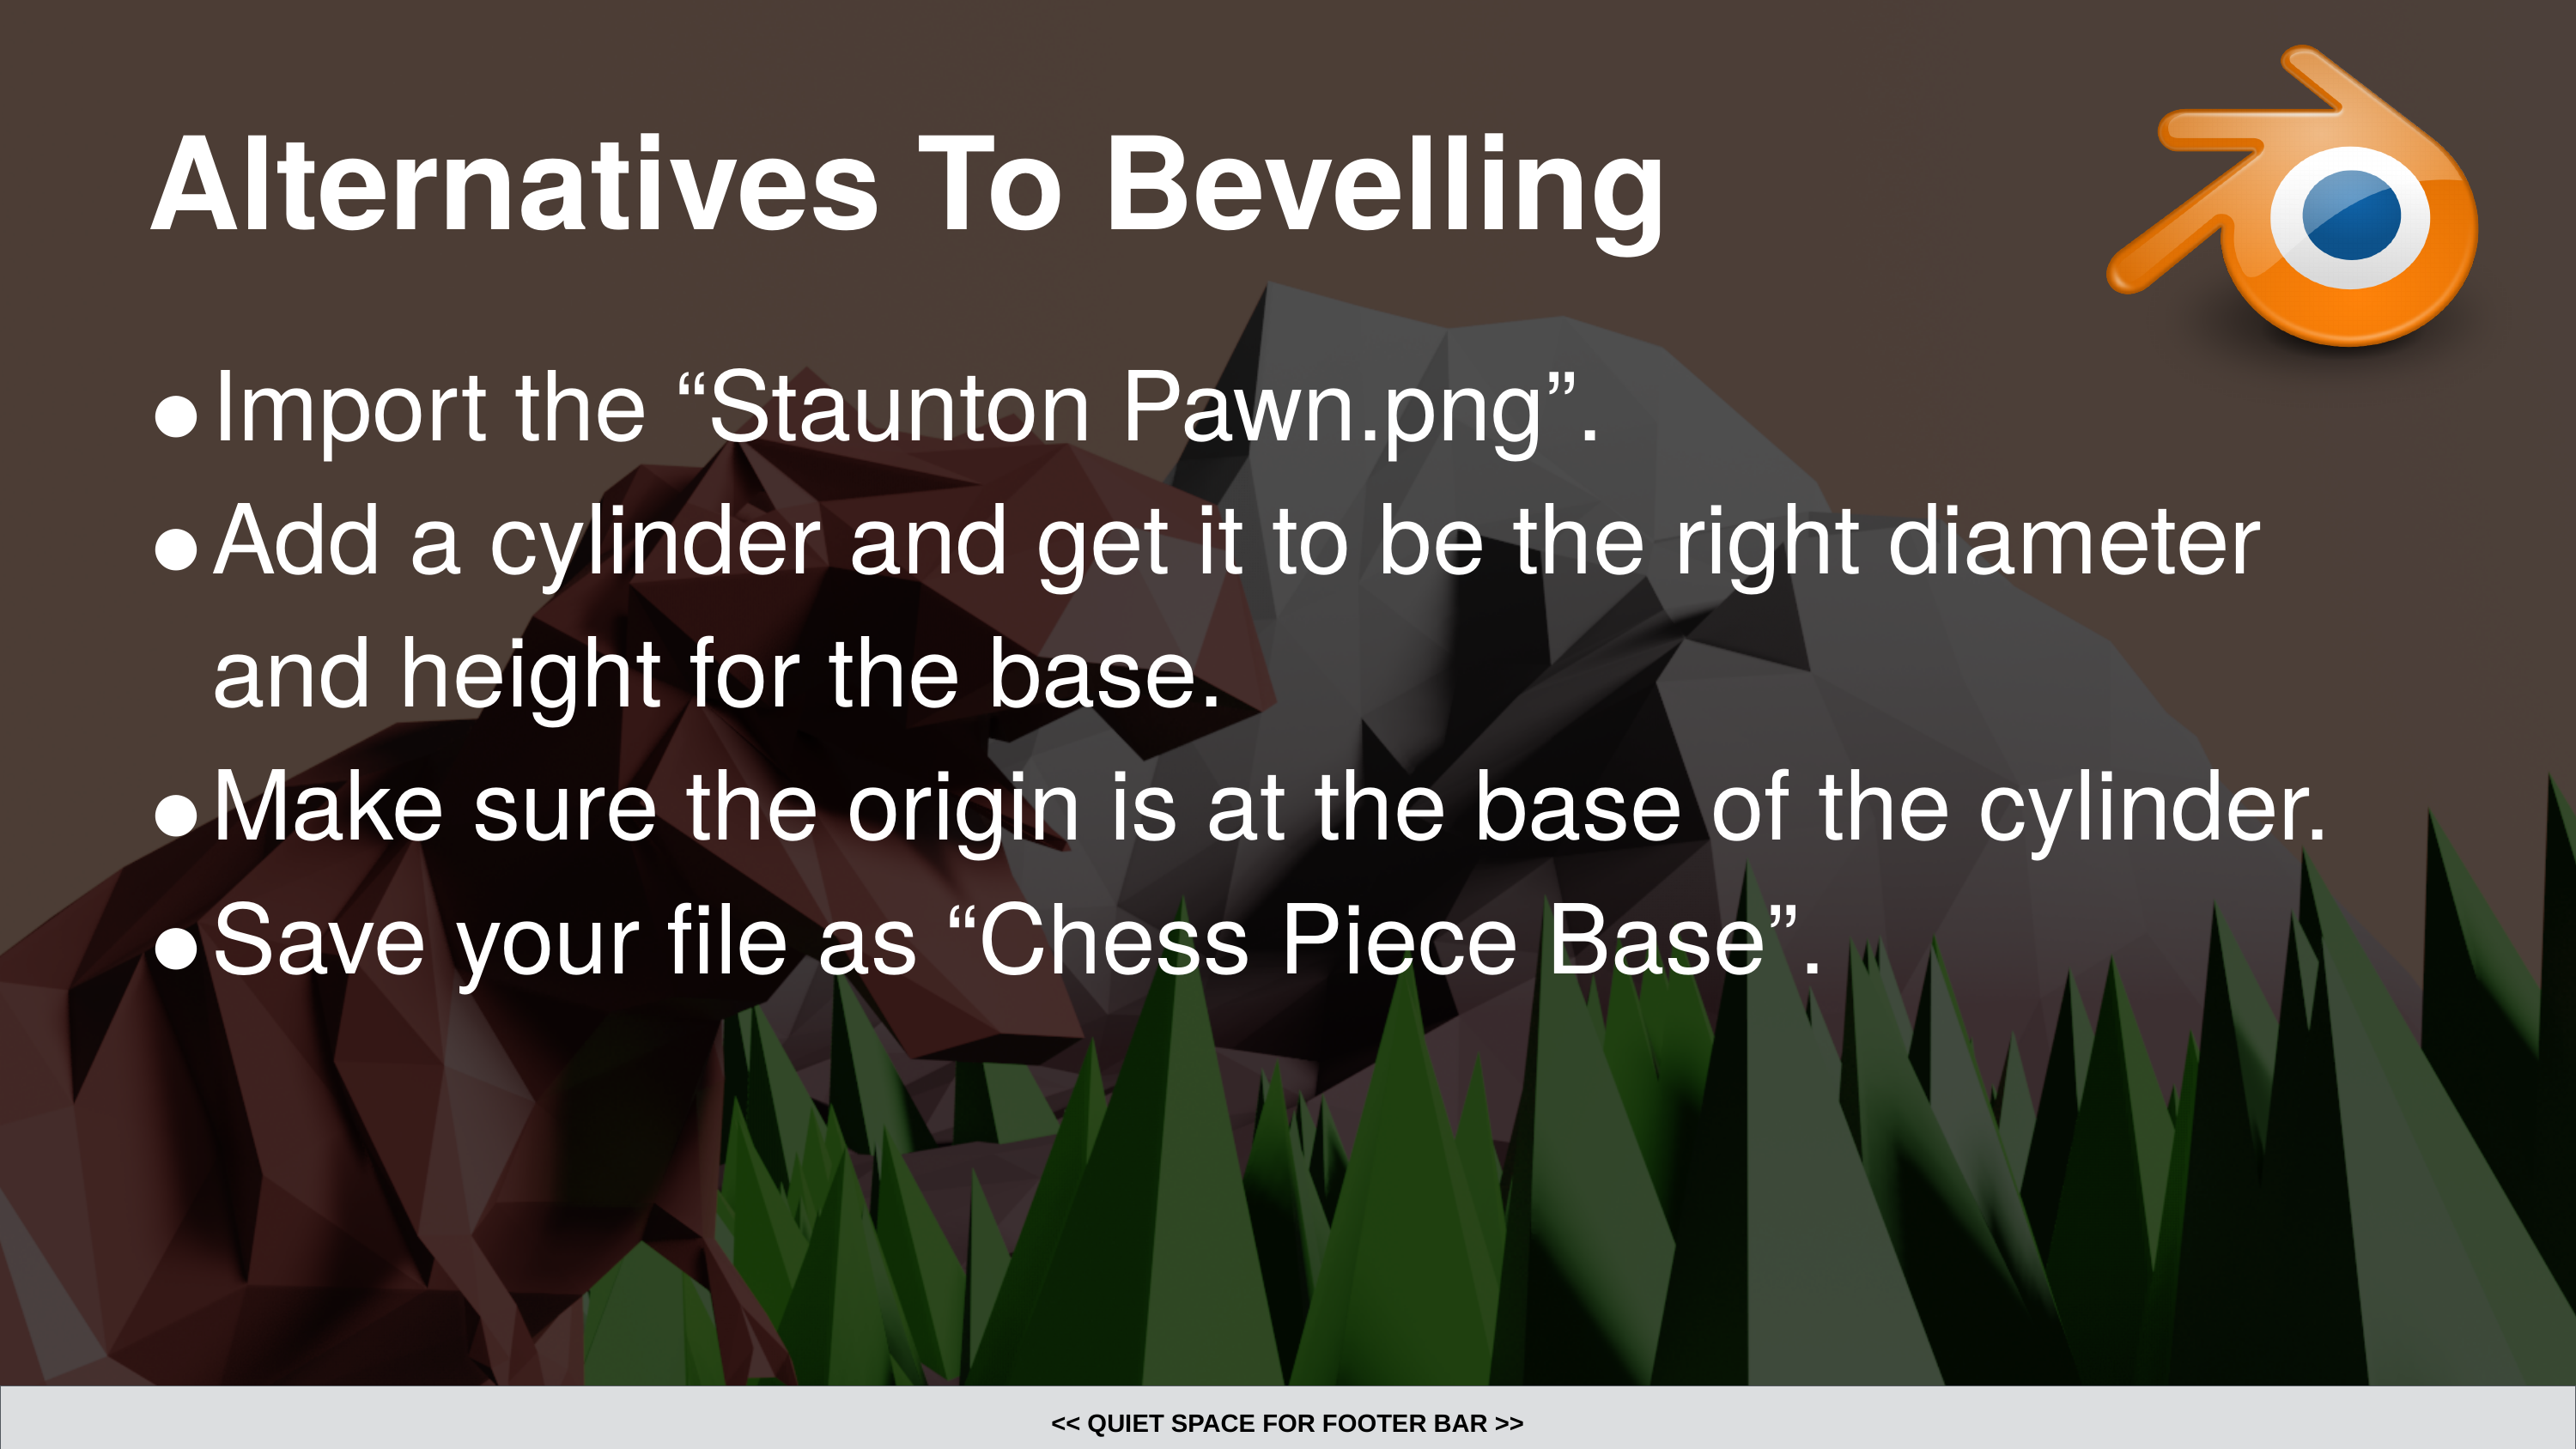

# Alternatives To Bevelling
Import the “Staunton Pawn.png”.
Add a cylinder and get it to be the right diameter and height for the base.
Make sure the origin is at the base of the cylinder.
Save your file as “Chess Piece Base”.